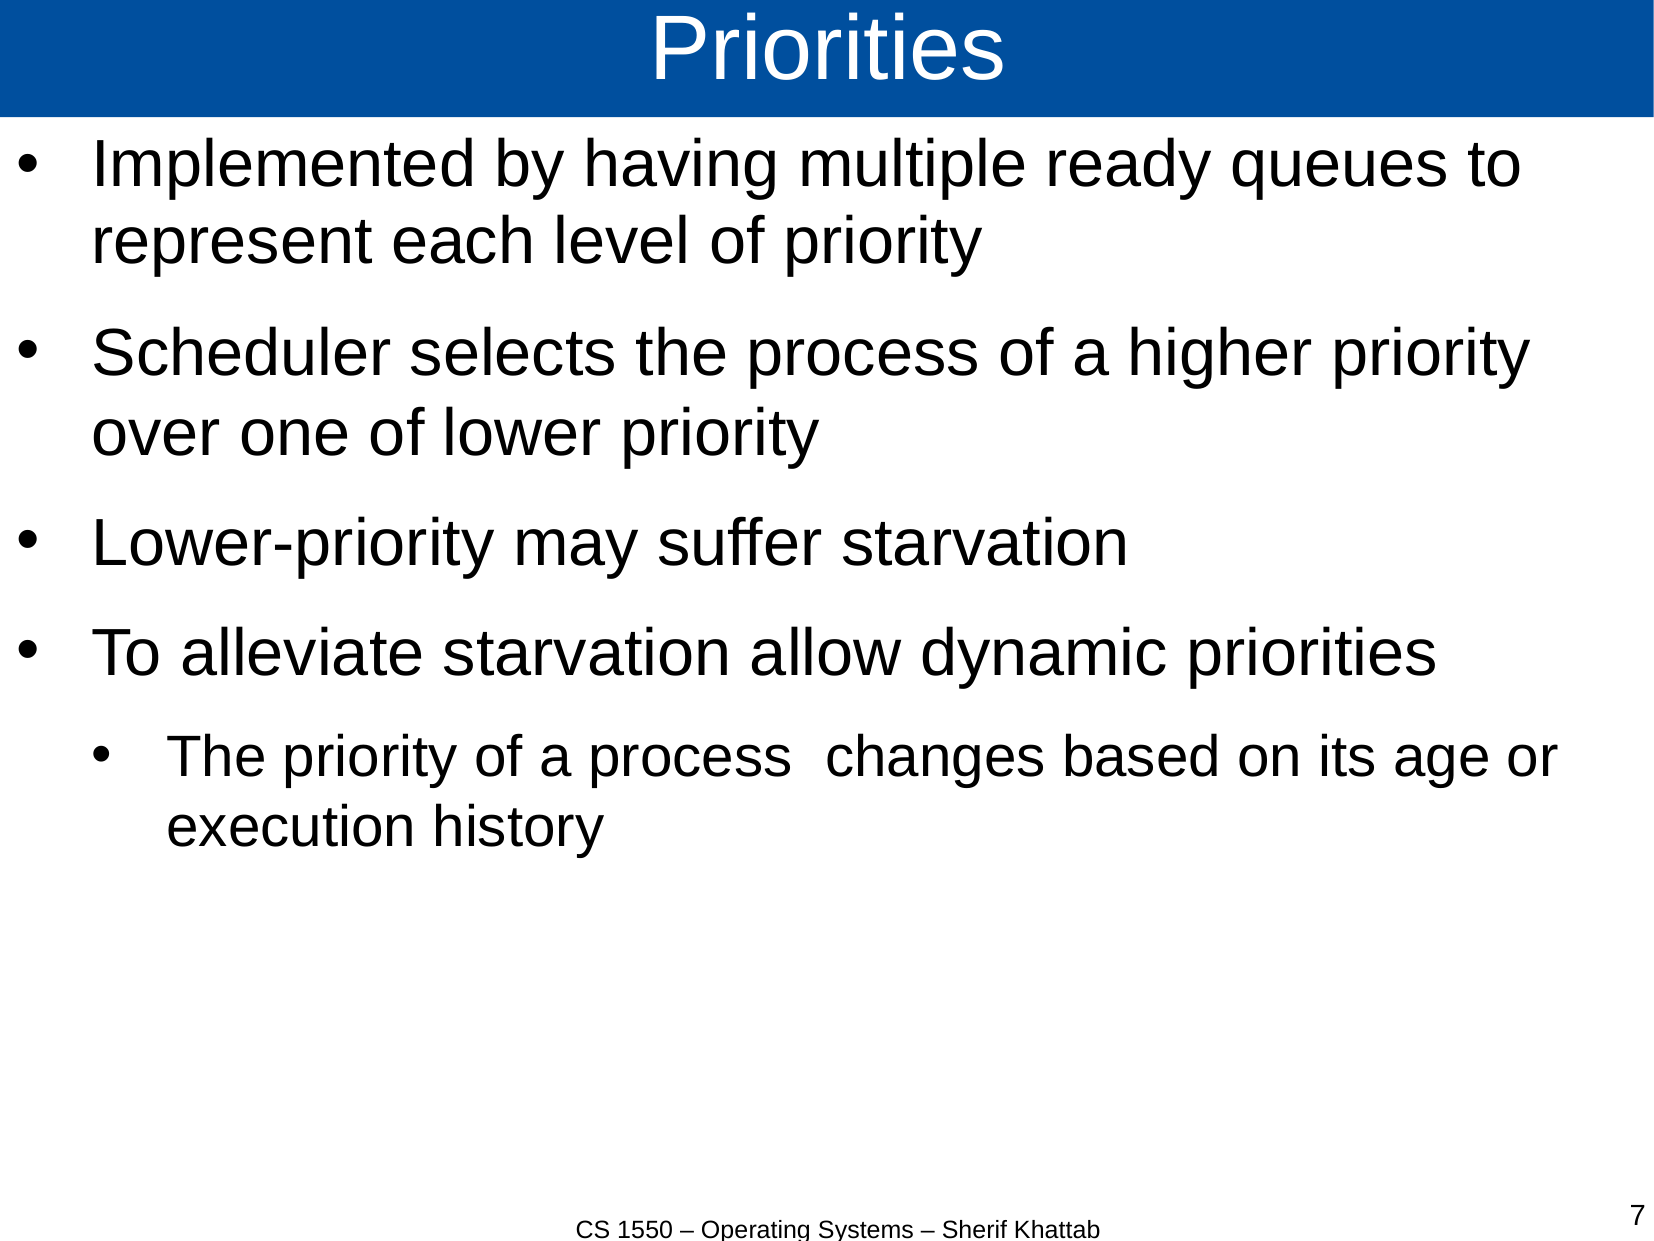

# Priorities
Implemented by having multiple ready queues to represent each level of priority
Scheduler selects the process of a higher priority over one of lower priority
Lower-priority may suffer starvation
To alleviate starvation allow dynamic priorities
The priority of a process  changes based on its age or execution history

CS 1550 – Operating Systems – Sherif Khattab
7